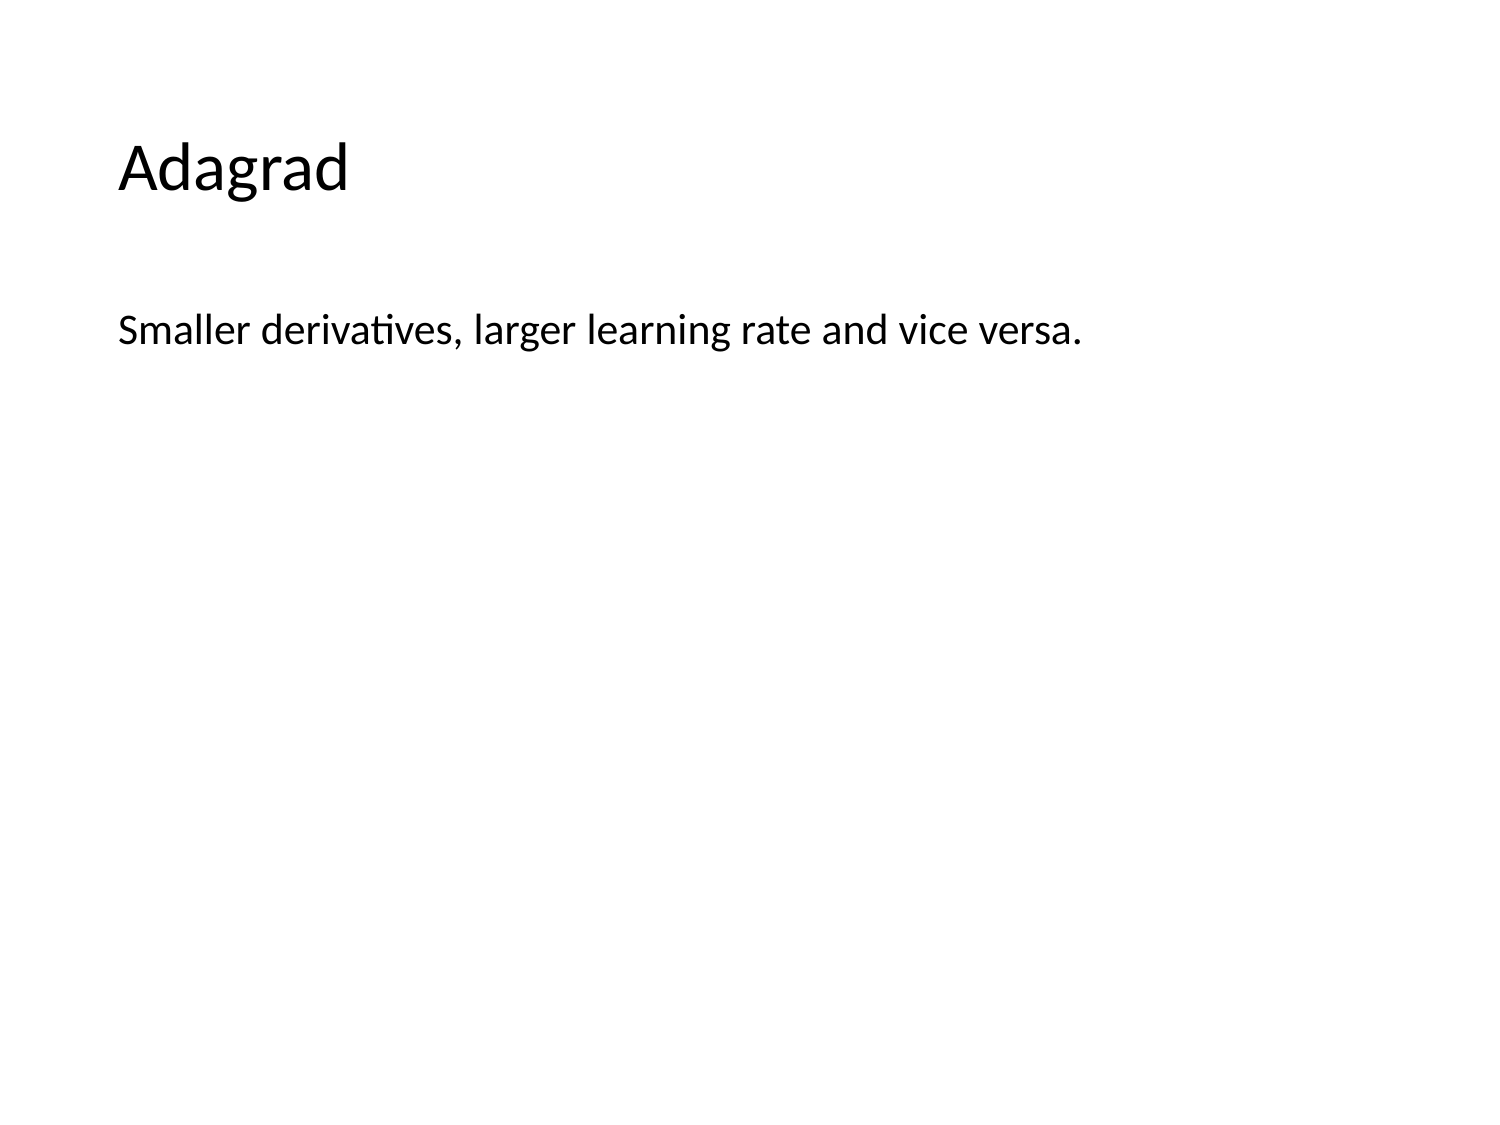

# Adagrad
Smaller derivatives, larger learning rate and vice versa.